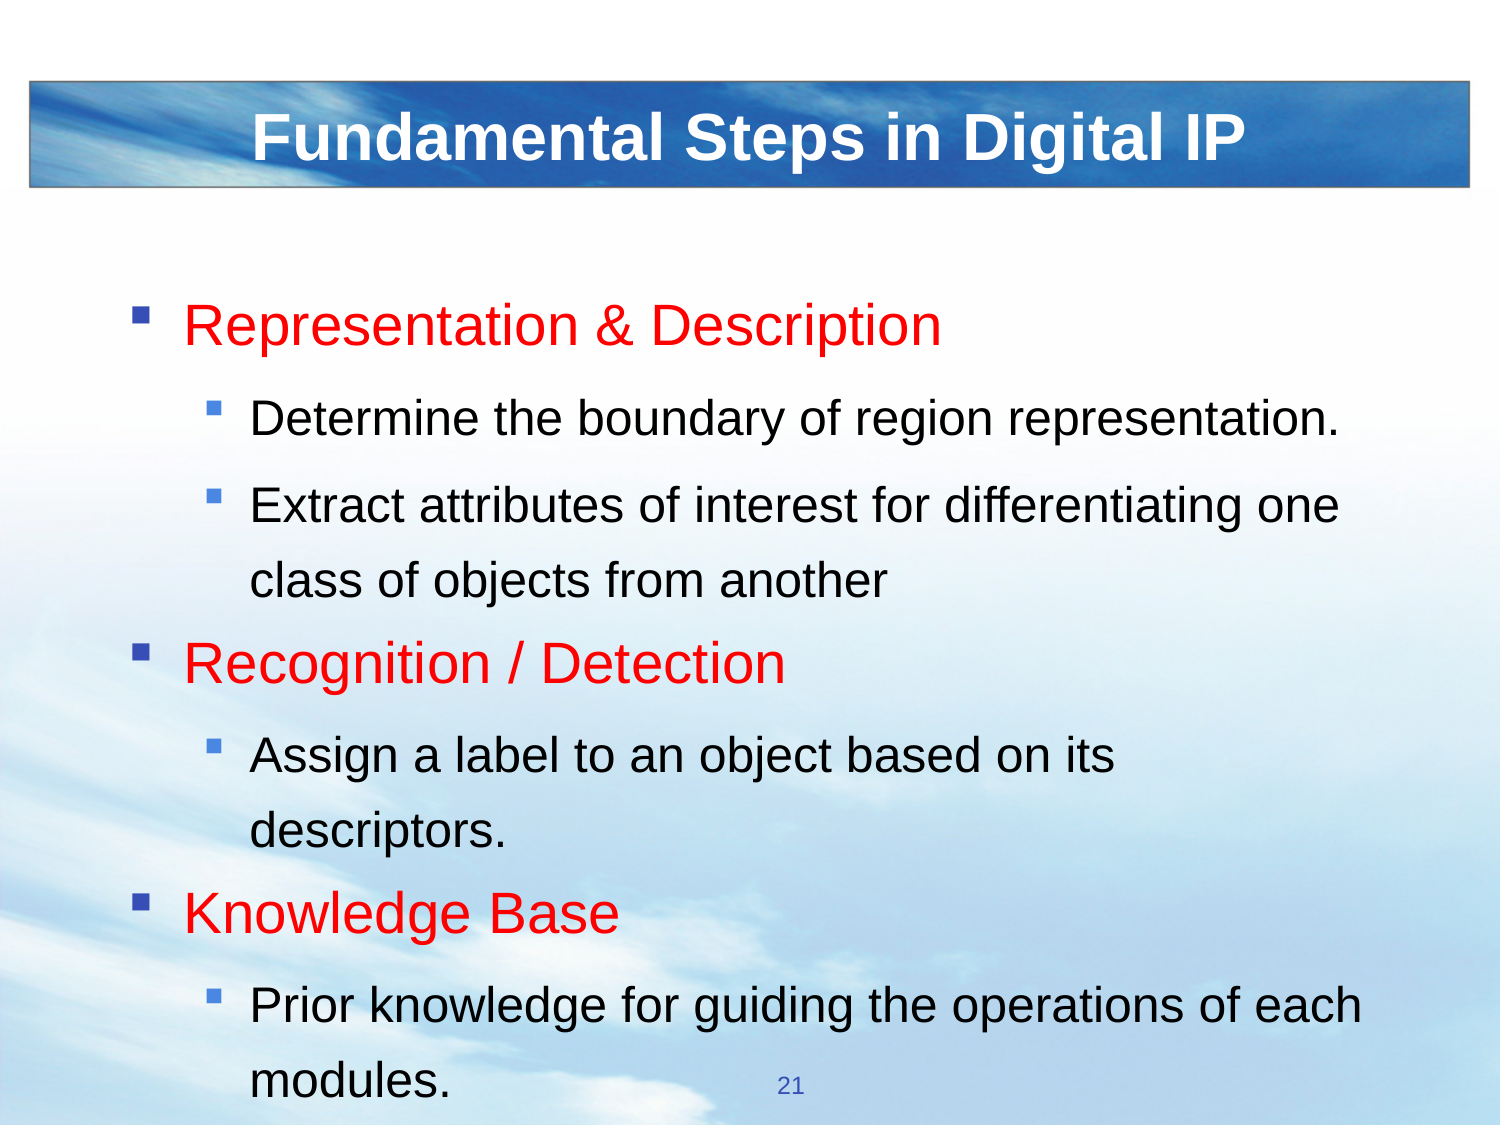

# Fundamental Steps in Digital IP
Representation & Description
Determine the boundary of region representation.
Extract attributes of interest for differentiating one class of objects from another
Recognition / Detection
Assign a label to an object based on its descriptors.
Knowledge Base
Prior knowledge for guiding the operations of each modules.
21